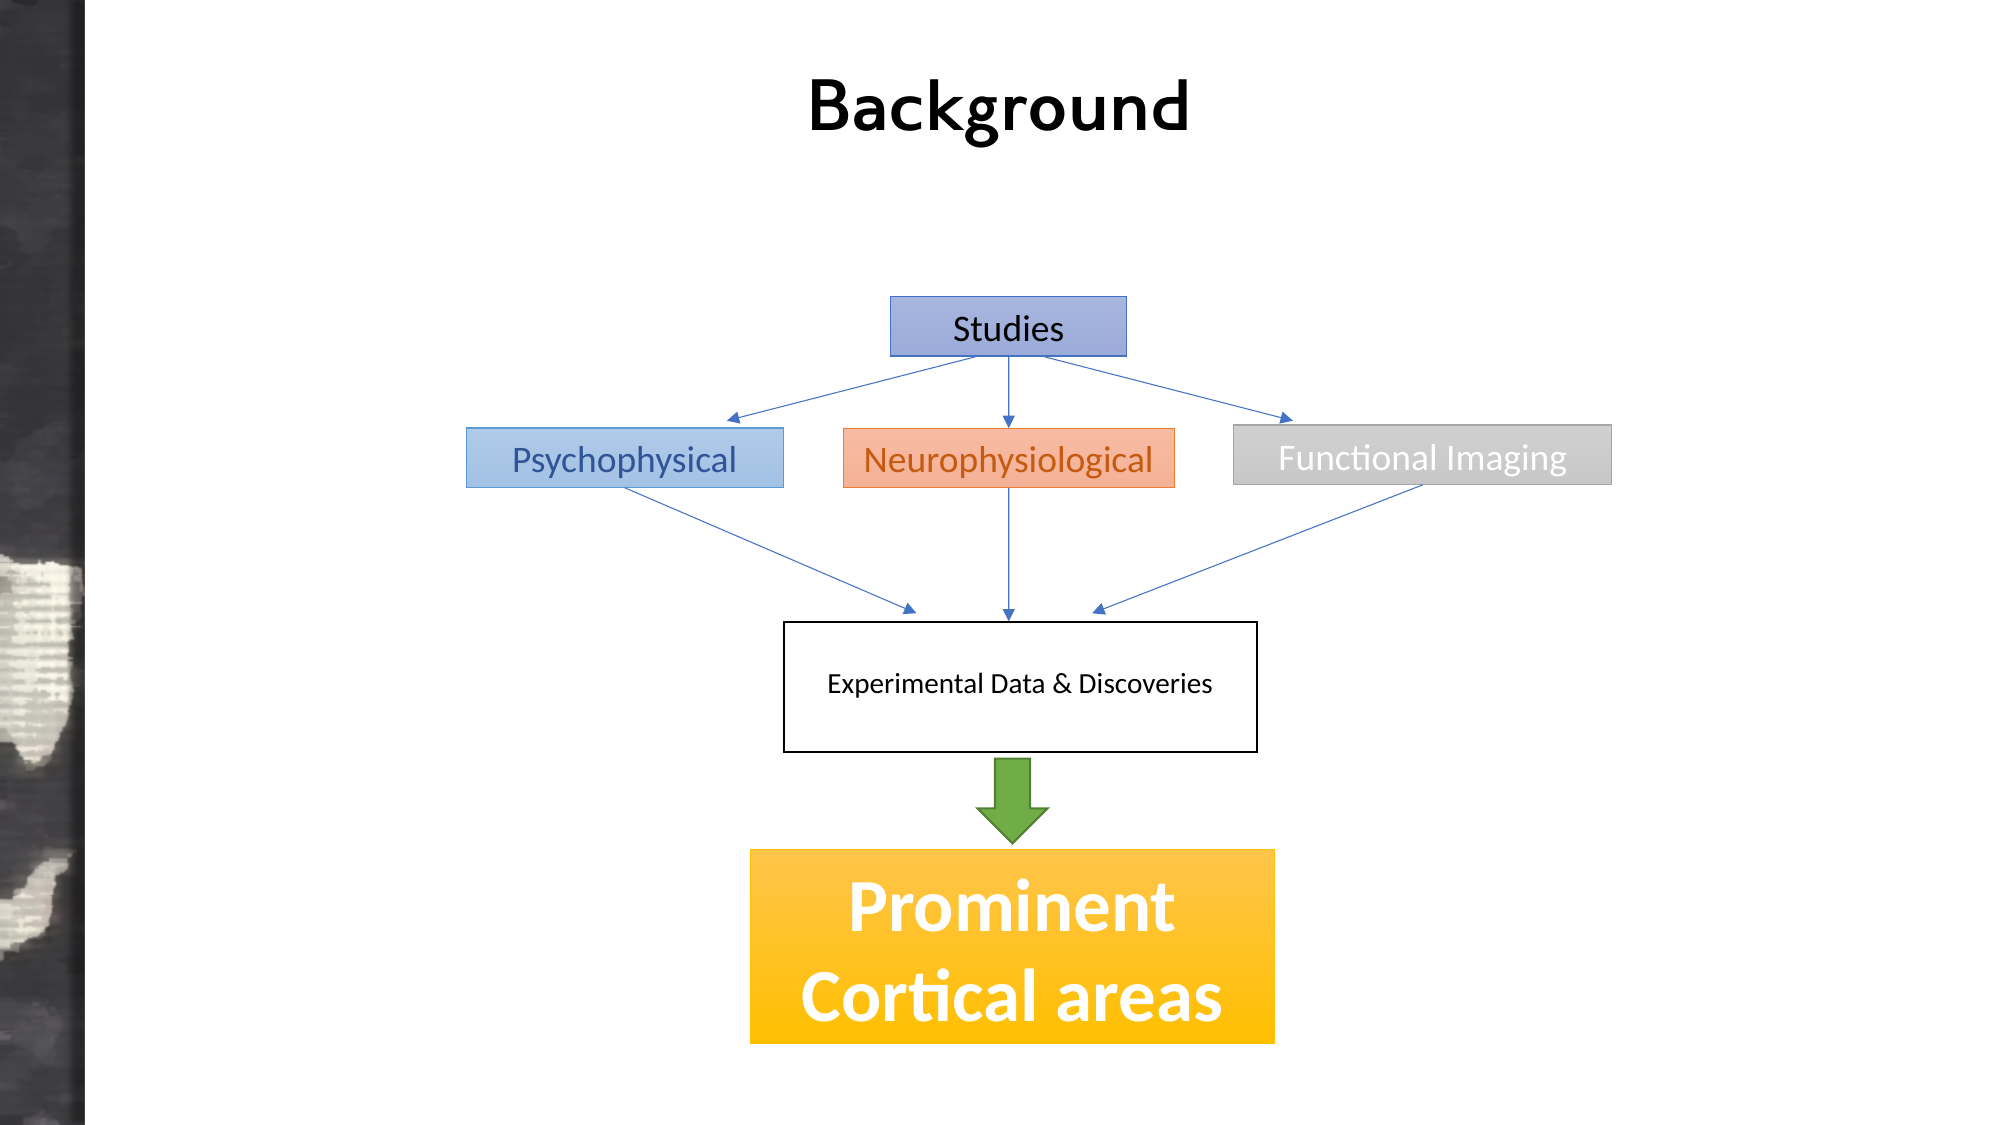

# Background
Studies
Functional Imaging
Psychophysical
Neurophysiological

Experimental Data & Discoveries

Prominent Cortical areas